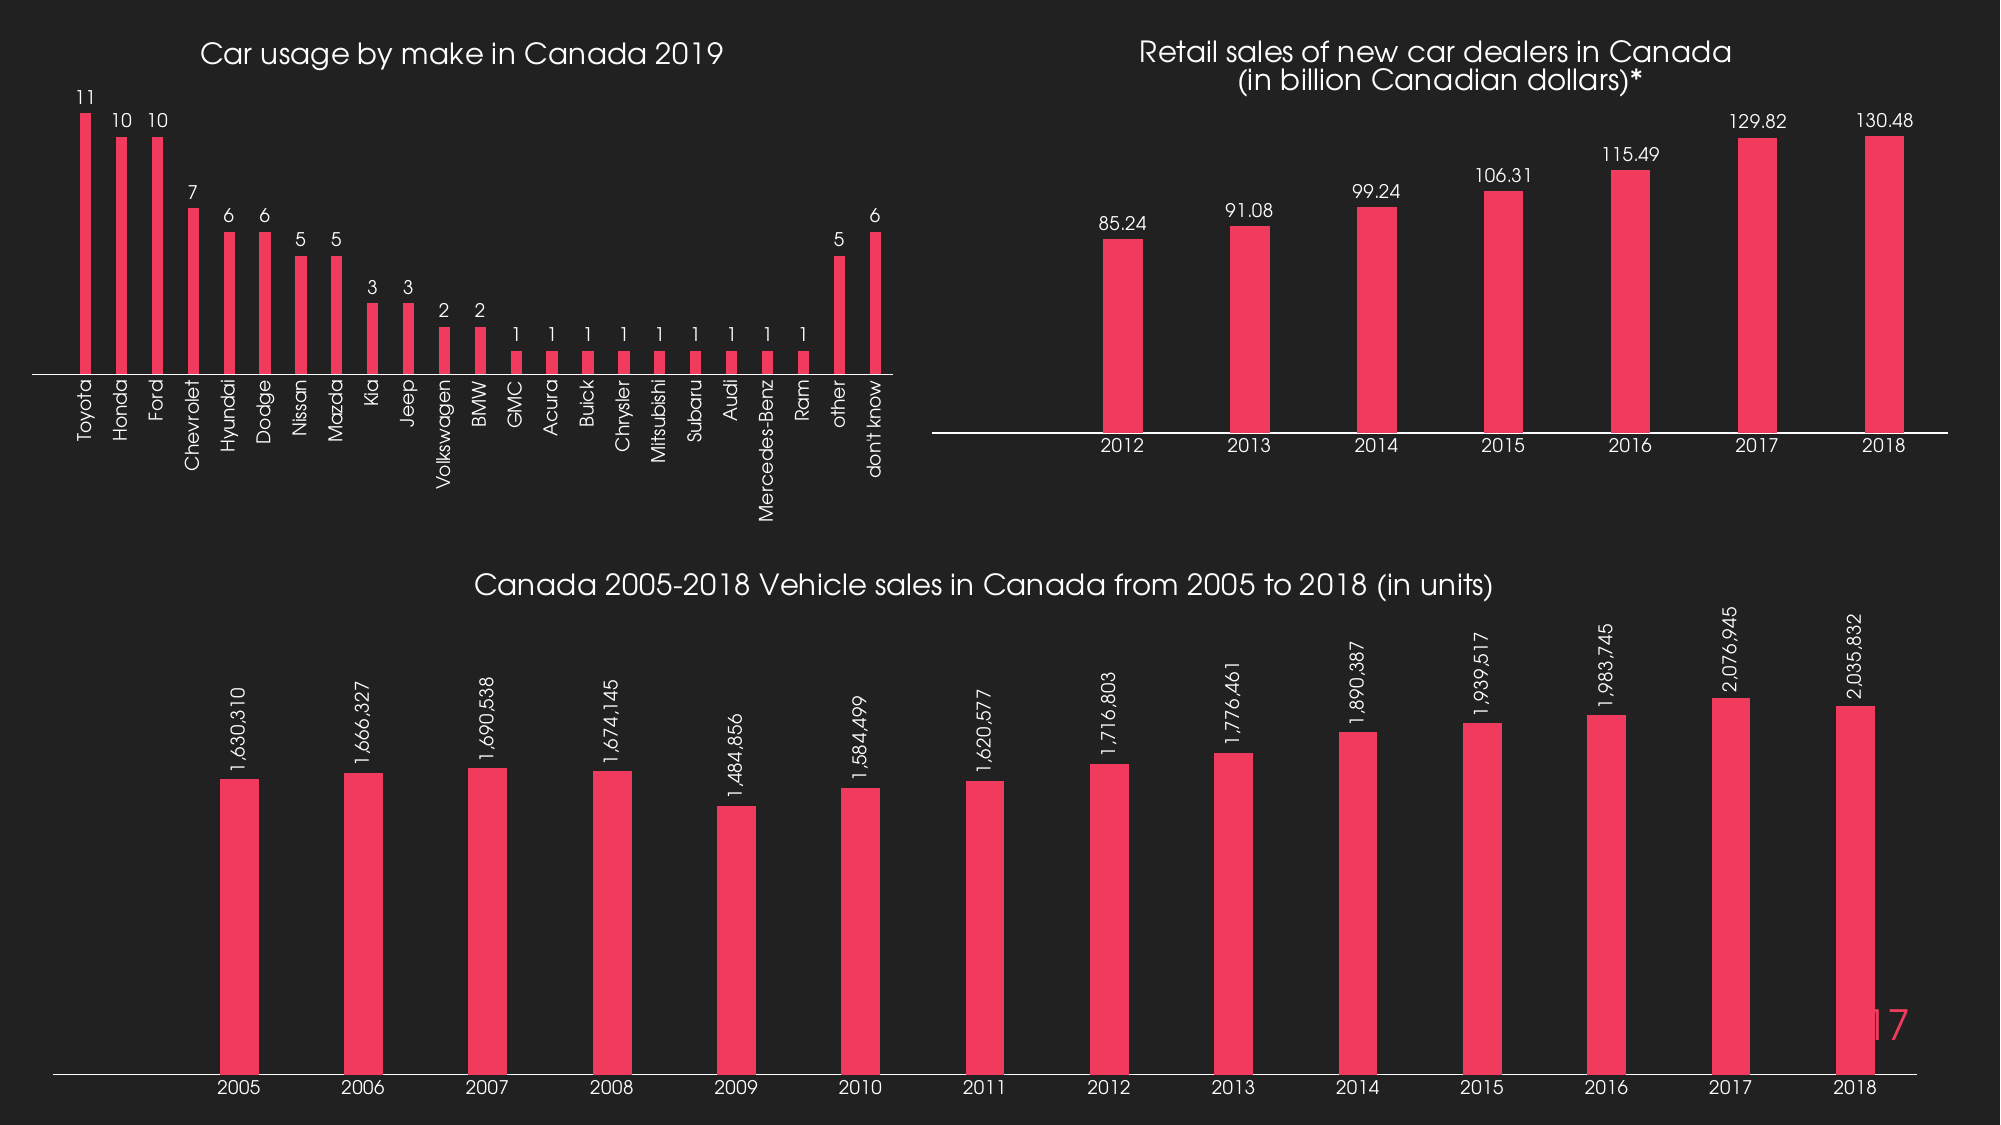

### Chart: Car usage by make in Canada 2019

| Category | Car usage by make in Canada 2019 |
|---|---|
|  | None |
| Toyota | 11.0 |
| Honda | 10.0 |
| Ford | 10.0 |
| Chevrolet | 7.0 |
| Hyundai | 6.0 |
| Dodge | 6.0 |
| Nissan | 5.0 |
| Mazda | 5.0 |
| Kia | 3.0 |
| Jeep | 3.0 |
| Volkswagen | 2.0 |
| BMW | 2.0 |
| GMC | 1.0 |
| Acura | 1.0 |
| Buick | 1.0 |
| Chrysler | 1.0 |
| Mitsubishi | 1.0 |
| Subaru | 1.0 |
| Audi | 1.0 |
| Mercedes-Benz | 1.0 |
| Ram | 1.0 |
| other | 5.0 |
| don't know | 6.0 |

### Chart: Retail sales of new car dealers in Canada
(in billion Canadian dollars)*

| Category | Retail sales of new car dealers in Canada 2012-2018 |
|---|---|
|  | None |
| 2012 | 85.24 |
| 2013 | 91.08 |
| 2014 | 99.24 |
| 2015 | 106.31 |
| 2016 | 115.49 |
| 2017 | 129.82 |
| 2018 | 130.48 |

### Chart: Canada 2005-2018 Vehicle sales in Canada from 2005 to 2018 (in units)

| Category | Vehicle sales: Canada 2005-2018 |
|---|---|
|  | None |
| 2005 | 1630310.0 |
| 2006 | 1666327.0 |
| 2007 | 1690538.0 |
| 2008 | 1674145.0 |
| 2009 | 1484856.0 |
| 2010 | 1584499.0 |
| 2011 | 1620577.0 |
| 2012 | 1716803.0 |
| 2013 | 1776461.0 |
| 2014 | 1890387.0 |
| 2015 | 1939517.0 |
| 2016 | 1983745.0 |
| 2017 | 2076945.0 |
| 2018 | 2035832.0 |
17